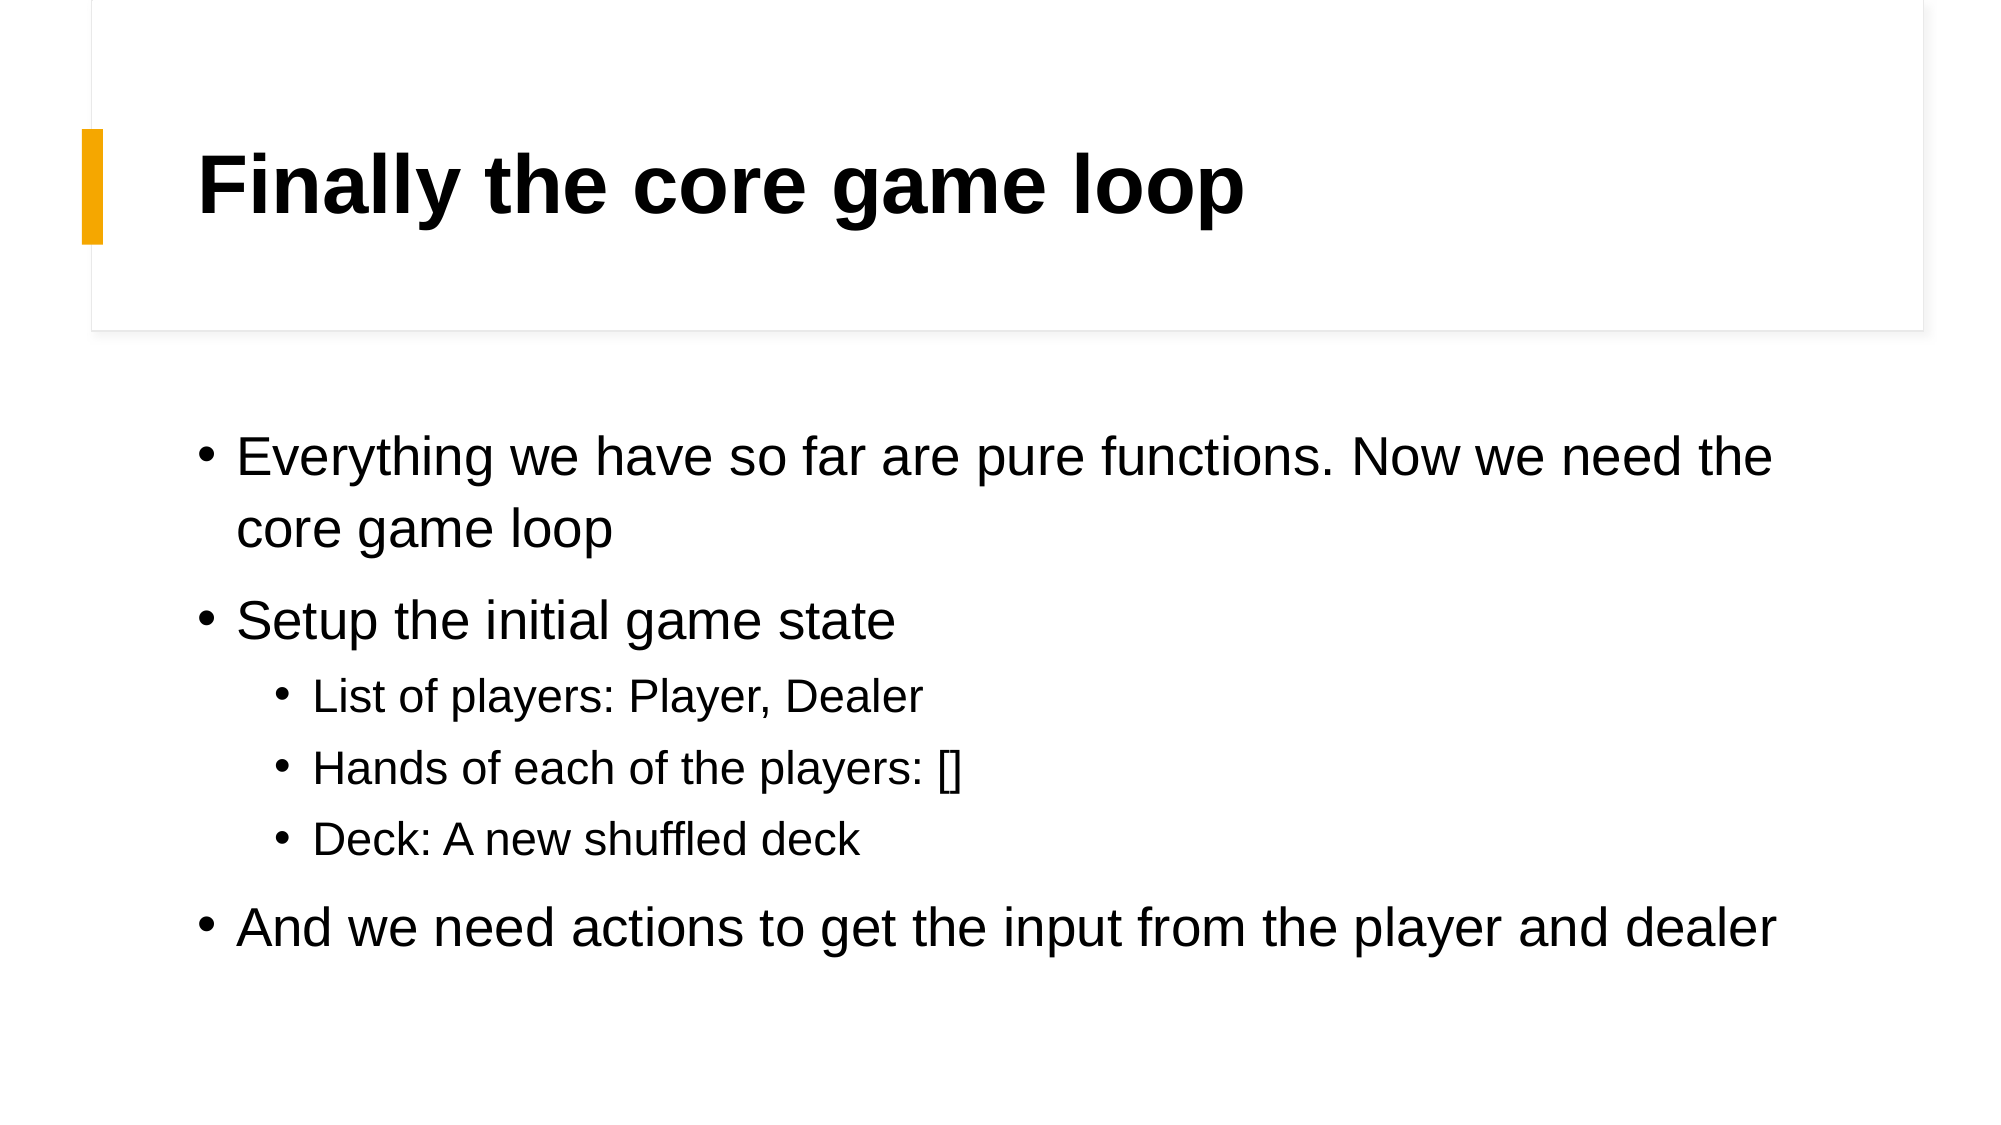

# Finally the core game loop
Everything we have so far are pure functions. Now we need the core game loop
Setup the initial game state
List of players: Player, Dealer
Hands of each of the players: []
Deck: A new shuffled deck
And we need actions to get the input from the player and dealer